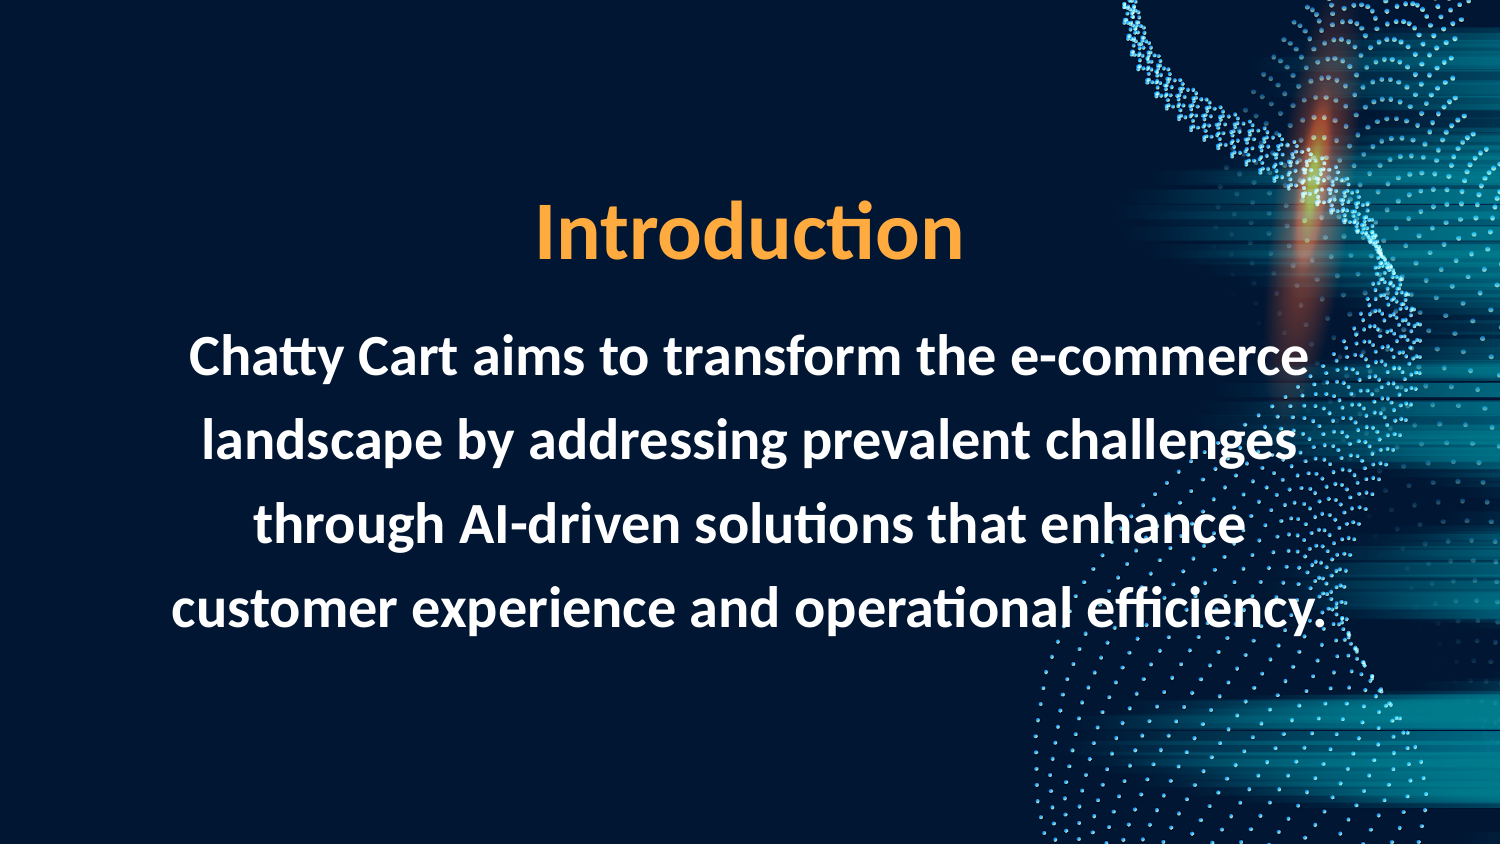

Introduction
Chatty Cart aims to transform the e-commerce landscape by addressing prevalent challenges through AI-driven solutions that enhance customer experience and operational efficiency.